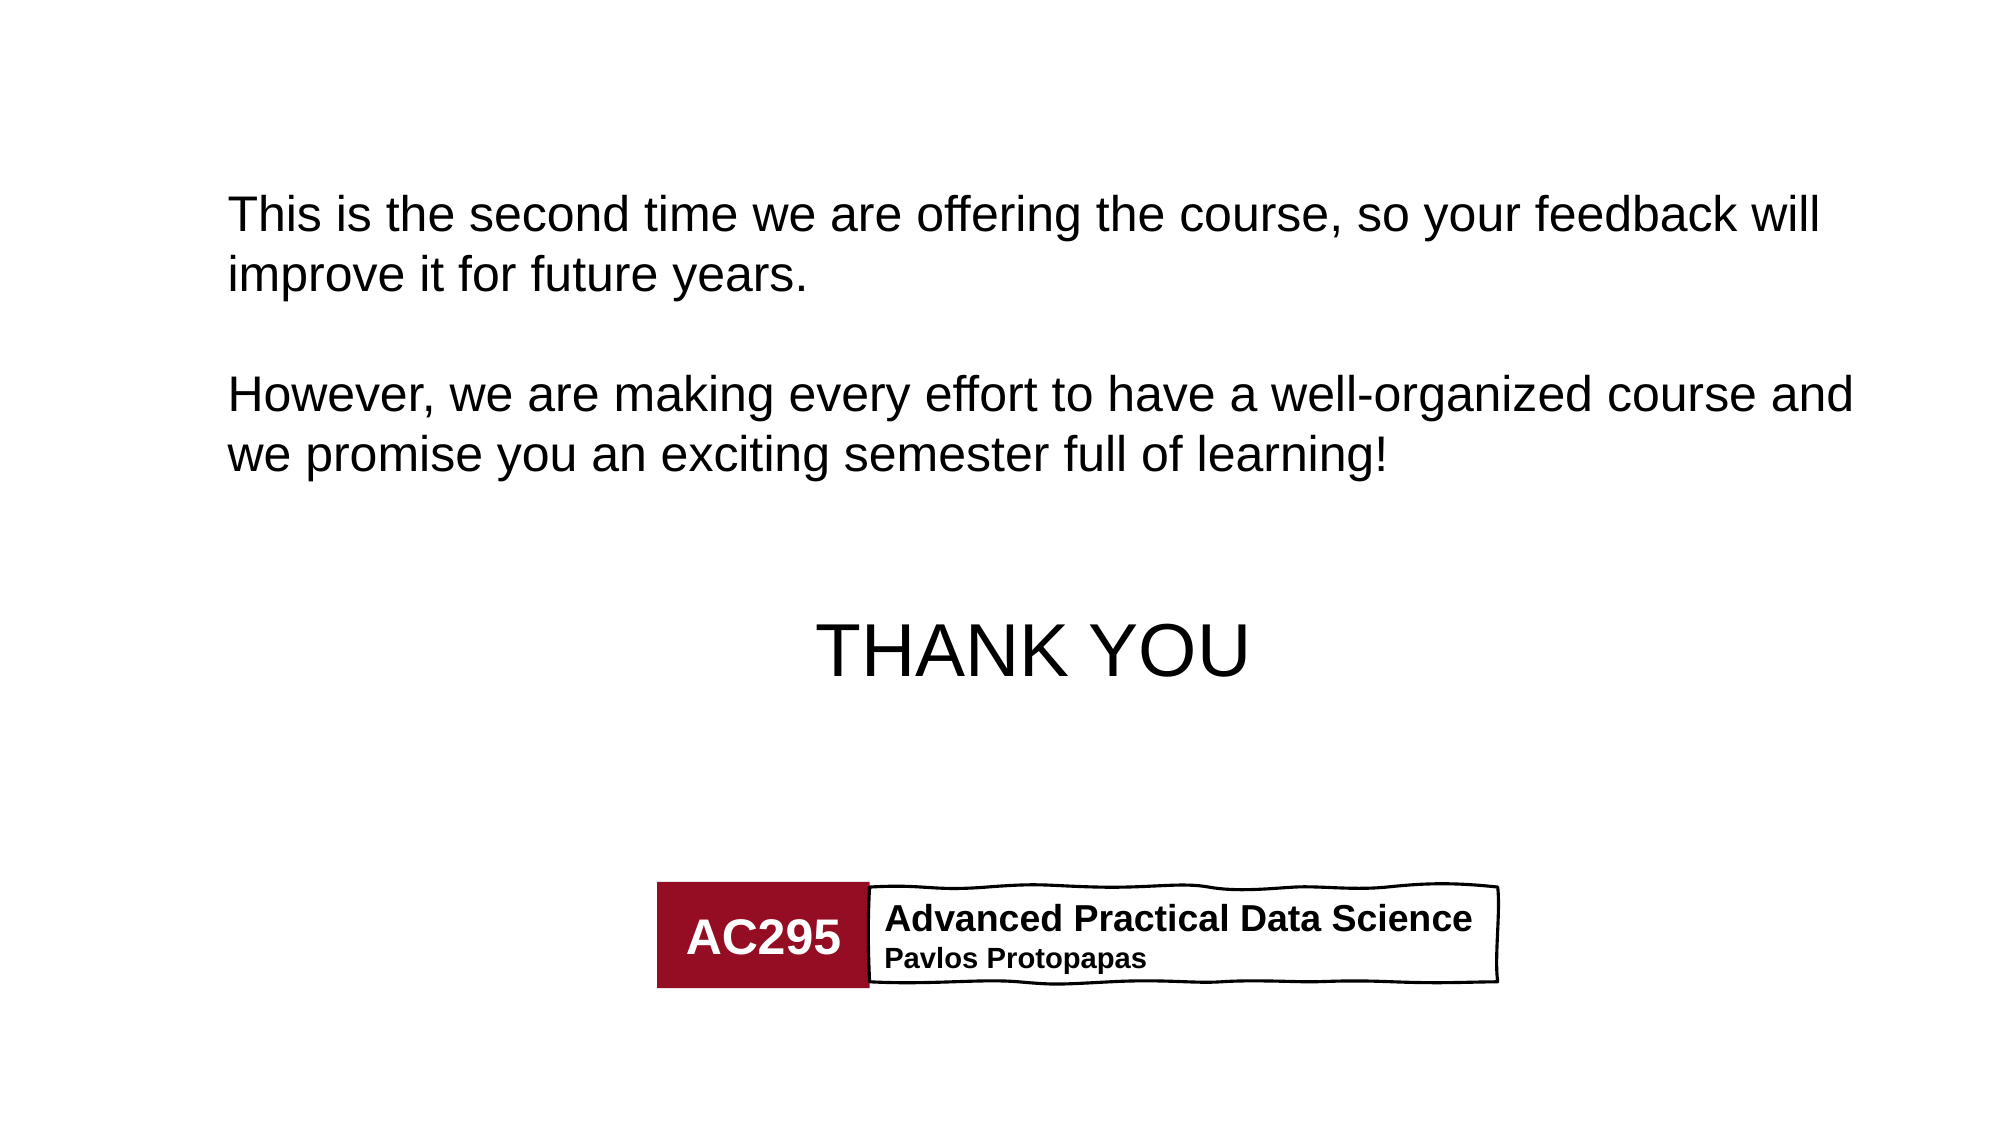

This is the second time we are offering the course, so your feedback will improve it for future years.

However, we are making every effort to have a well-organized course and we promise you an exciting semester full of learning!

THANK YOU

Advanced Practical Data Science
Pavlos Protopapas
AC295